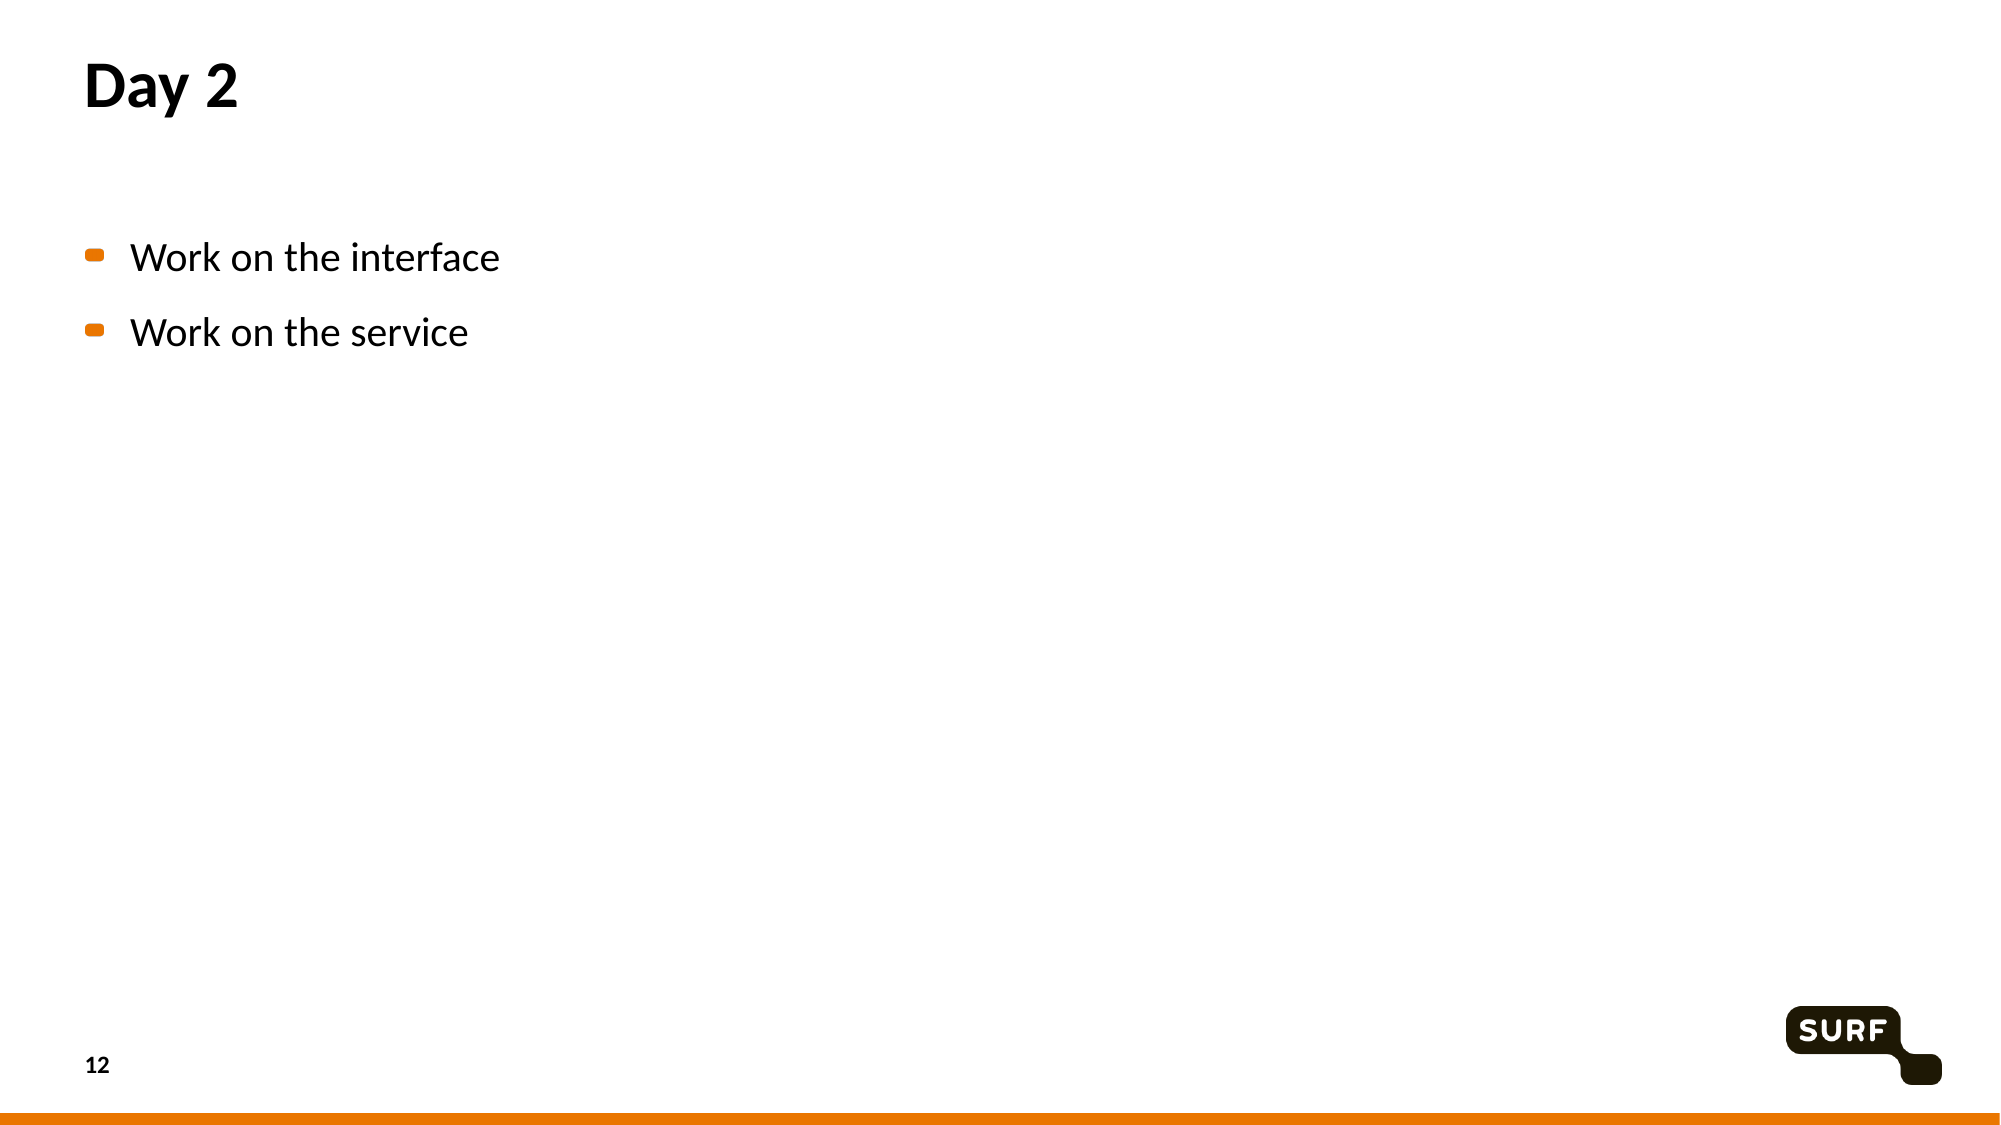

# Day 2
Work on the interface
Work on the service
12